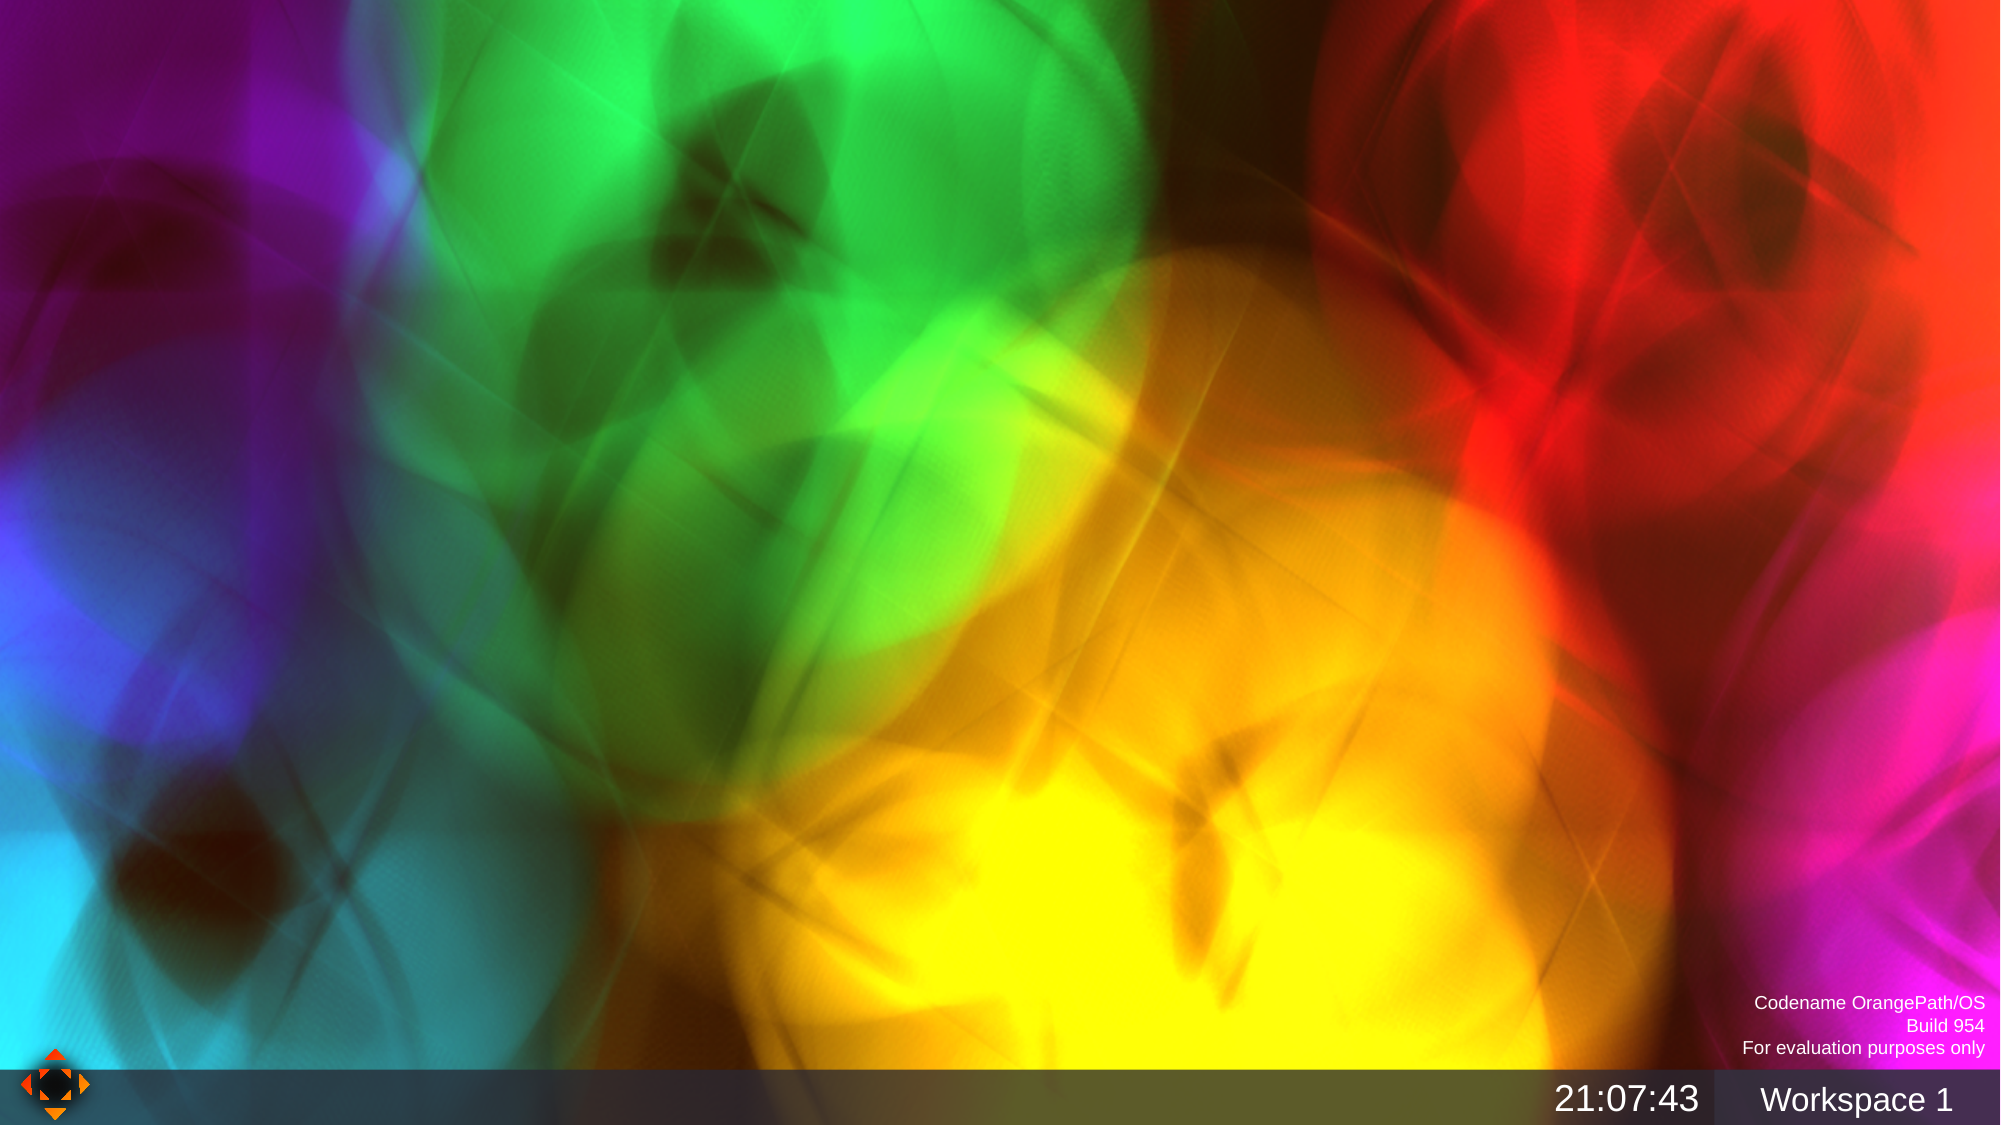

12
Markus
11
False
False
Menu
Codename OrangePath/OS
Build 954
For evaluation purposes only

21:07:43
AppName

Workspace 1